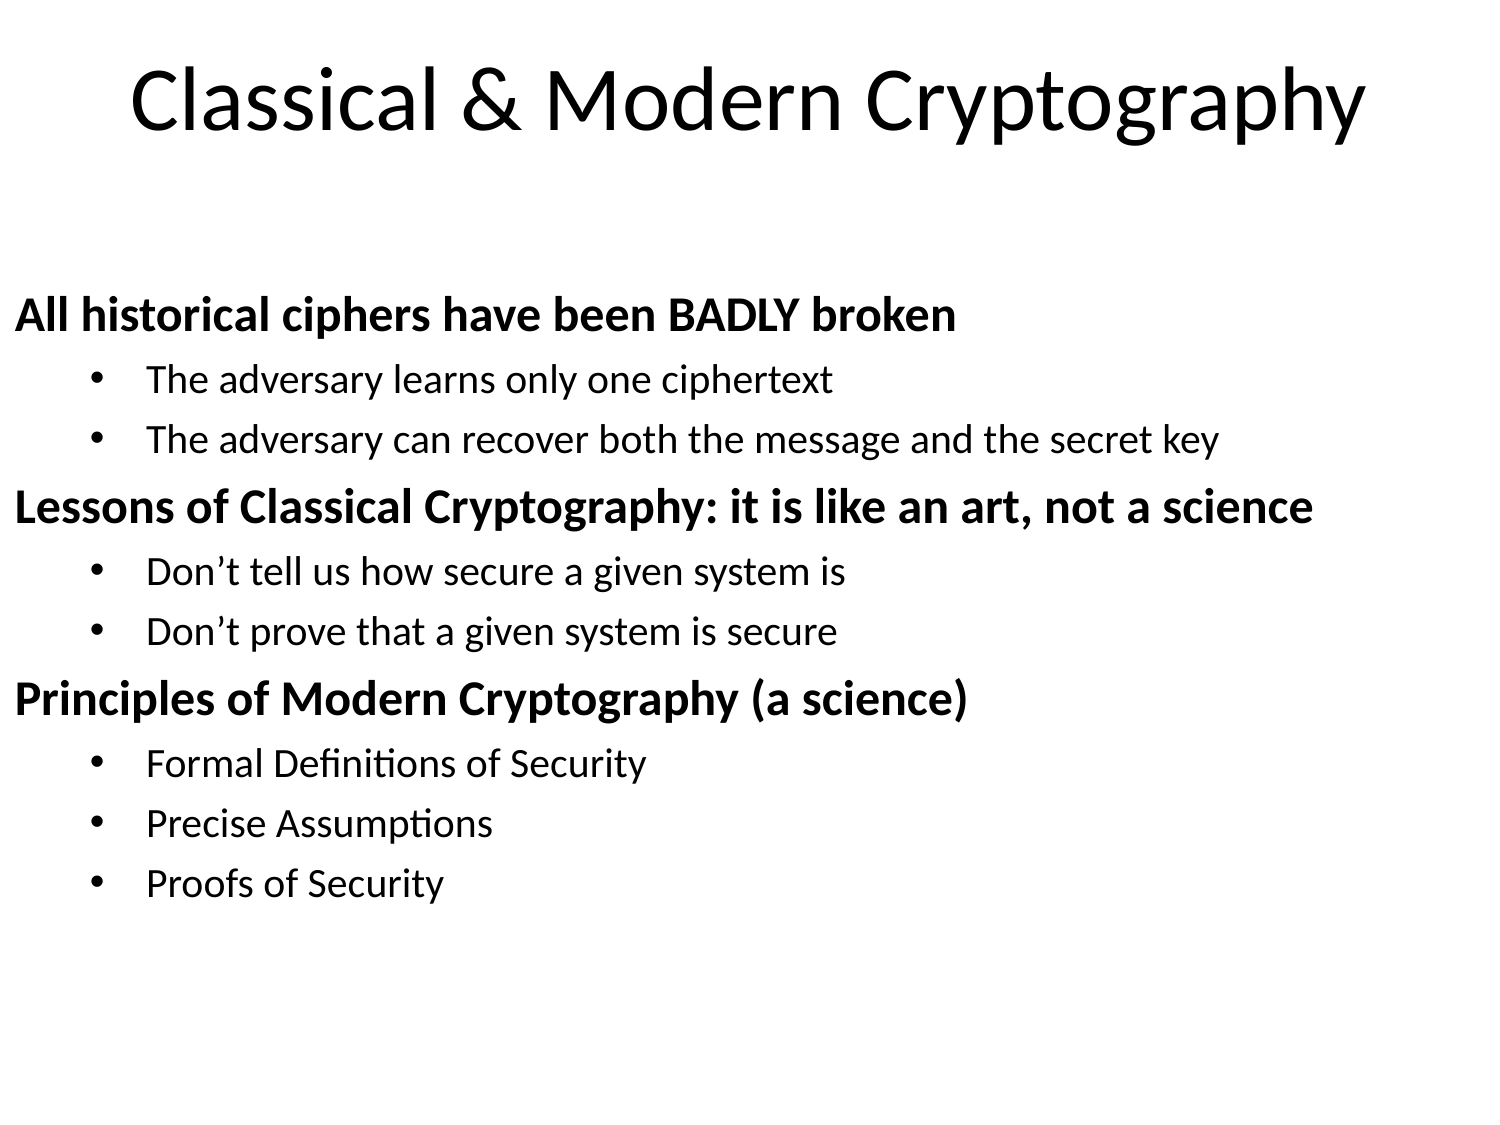

# Classical & Modern Cryptography
All historical ciphers have been BADLY broken
The adversary learns only one ciphertext
The adversary can recover both the message and the secret key
Lessons of Classical Cryptography: it is like an art, not a science
Don’t tell us how secure a given system is
Don’t prove that a given system is secure
Principles of Modern Cryptography (a science)
Formal Definitions of Security
Precise Assumptions
Proofs of Security